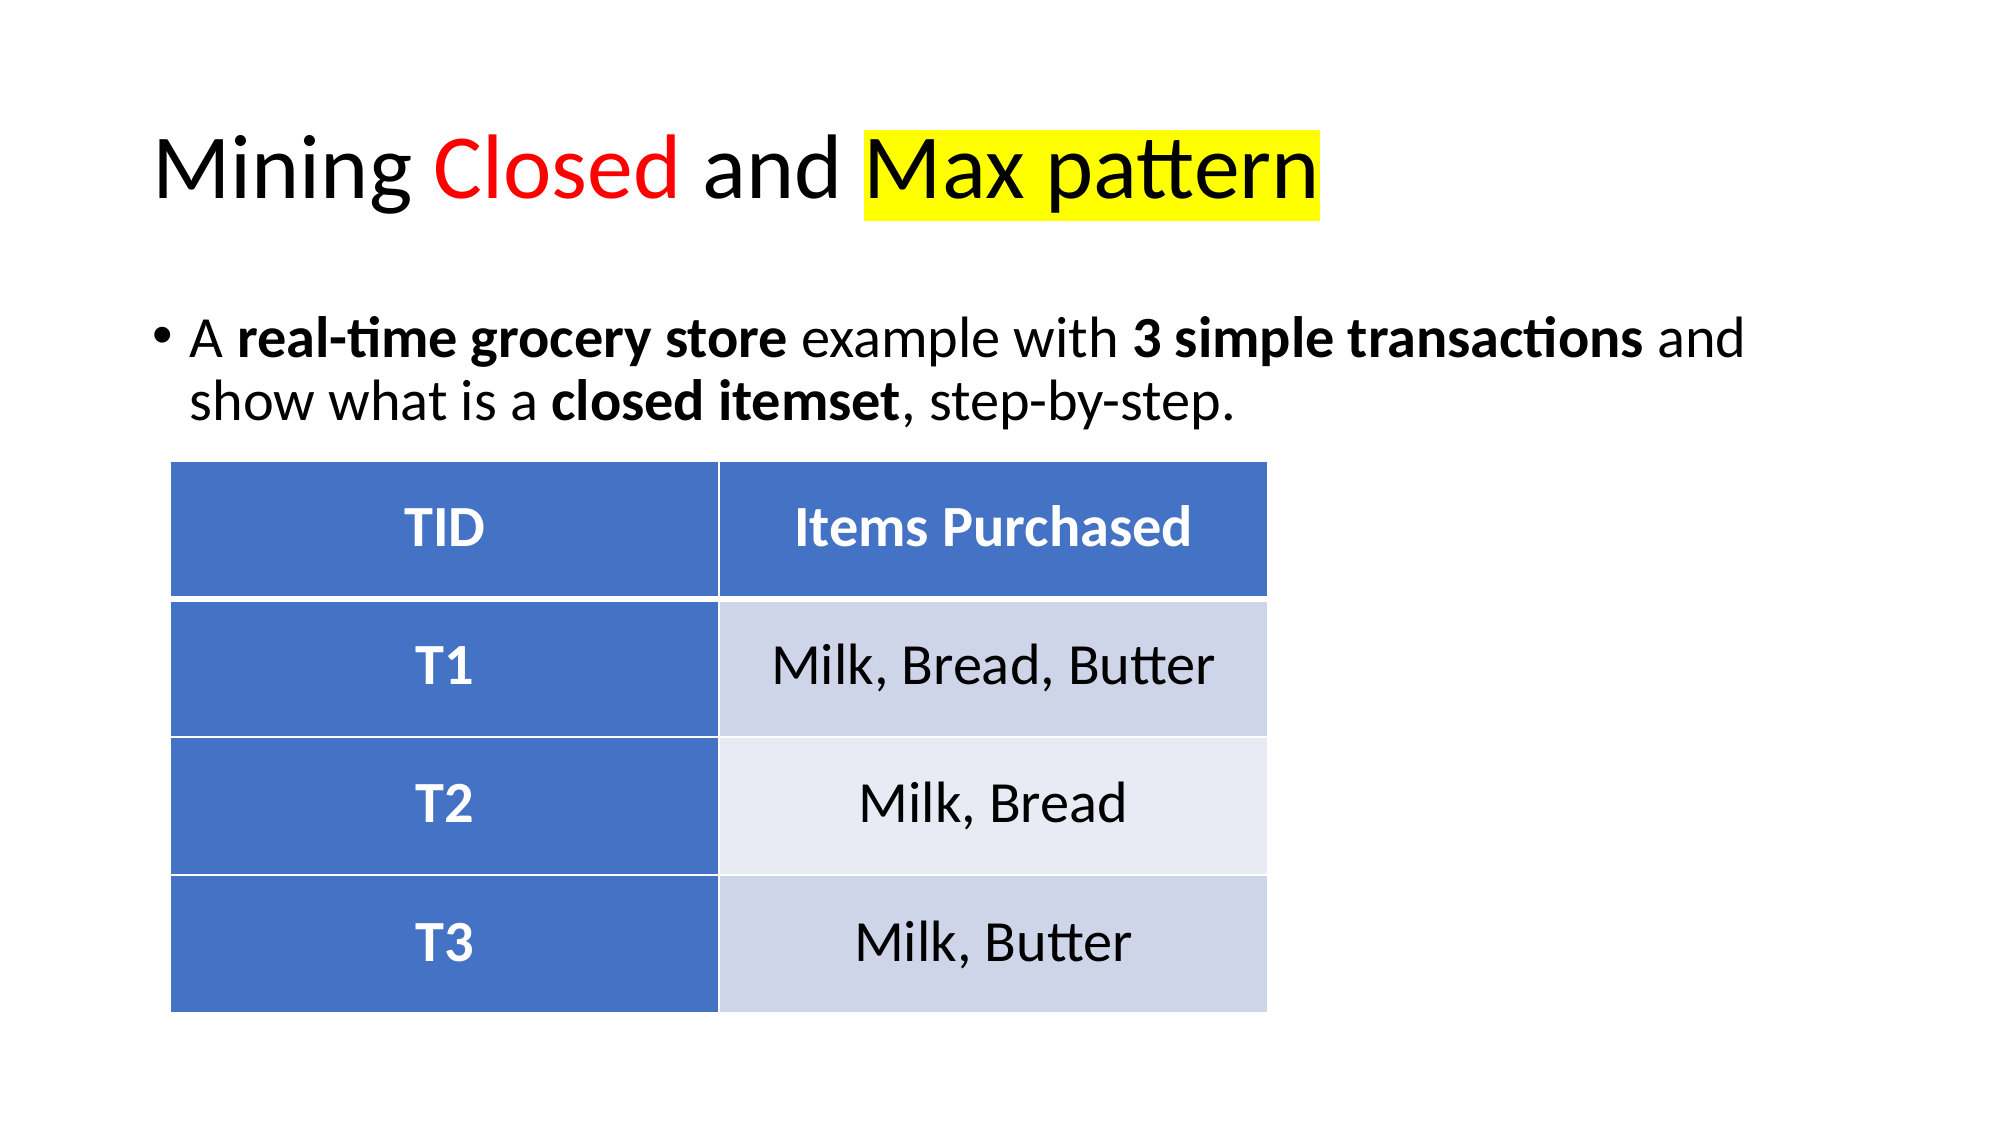

# Mining Closed and Max pattern
A real-time grocery store example with 3 simple transactions and show what is a closed itemset, step-by-step.

| TID | Items Purchased |
| --- | --- |
| T1 | Milk, Bread, Butter |
| T2 | Milk, Bread |
| T3 | Milk, Butter |